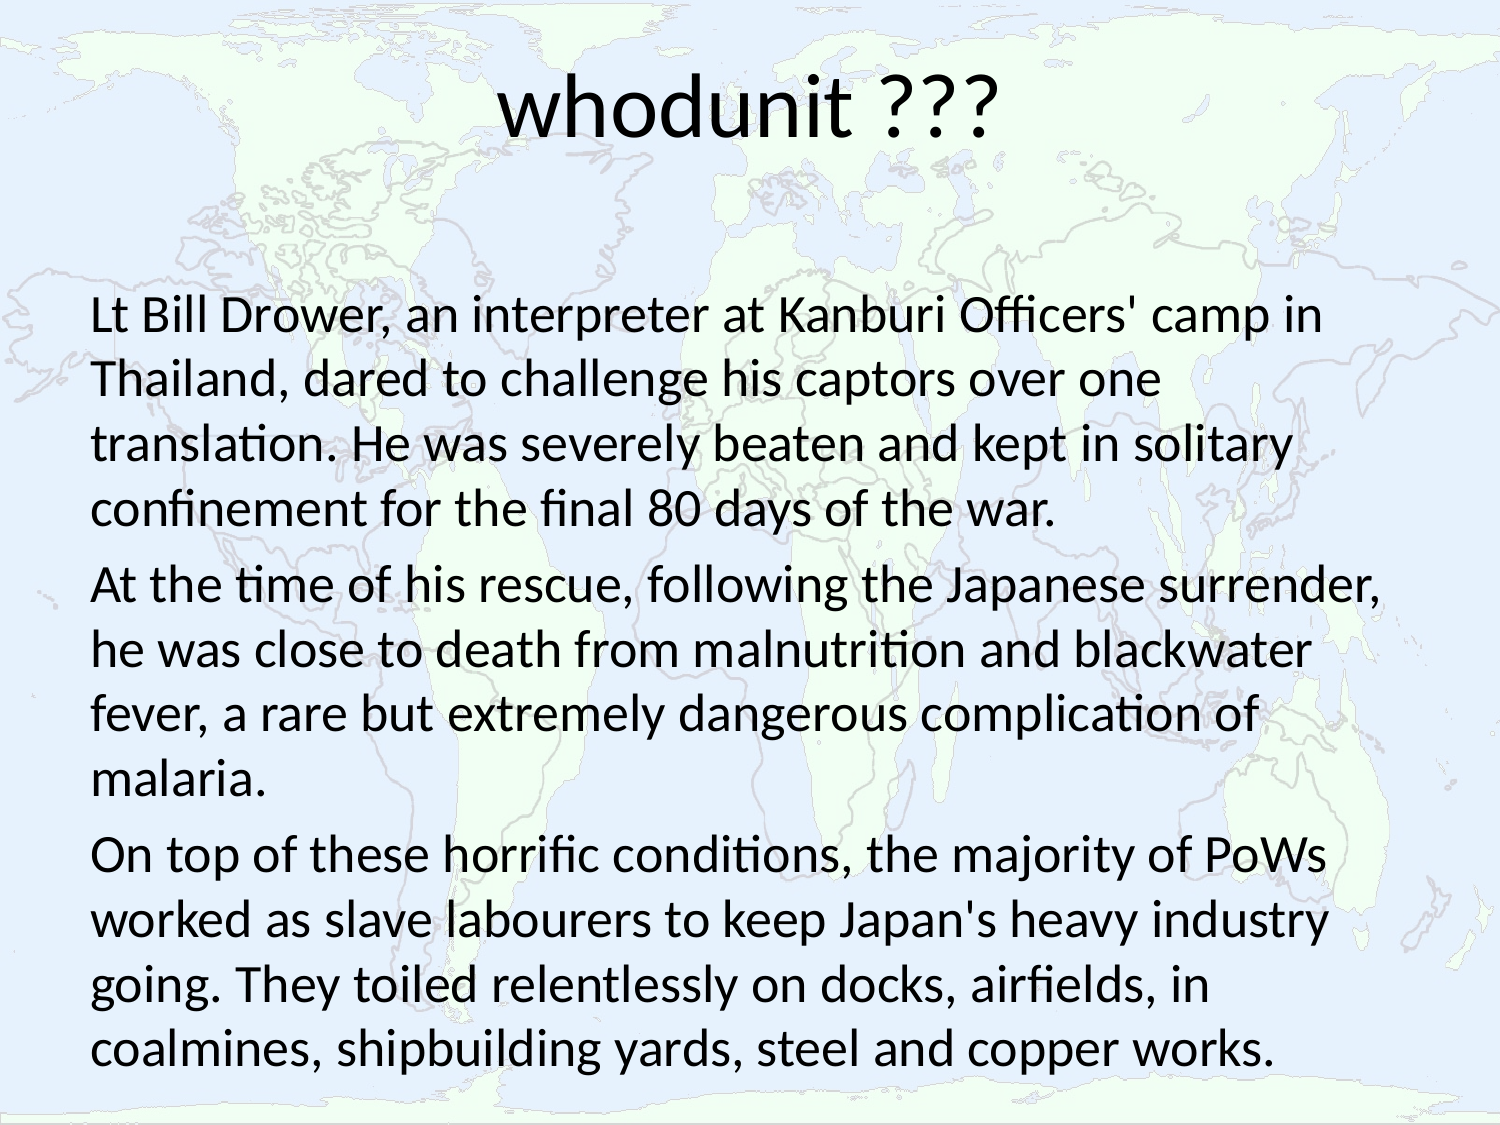

# whodunit ???

Lt Bill Drower, an interpreter at Kanburi Officers' camp in Thailand, dared to challenge his captors over one translation. He was severely beaten and kept in solitary confinement for the final 80 days of the war.
At the time of his rescue, following the Japanese surrender, he was close to death from malnutrition and blackwater fever, a rare but extremely dangerous complication of malaria.
On top of these horrific conditions, the majority of PoWs worked as slave labourers to keep Japan's heavy industry going. They toiled relentlessly on docks, airfields, in coalmines, shipbuilding yards, steel and copper works.